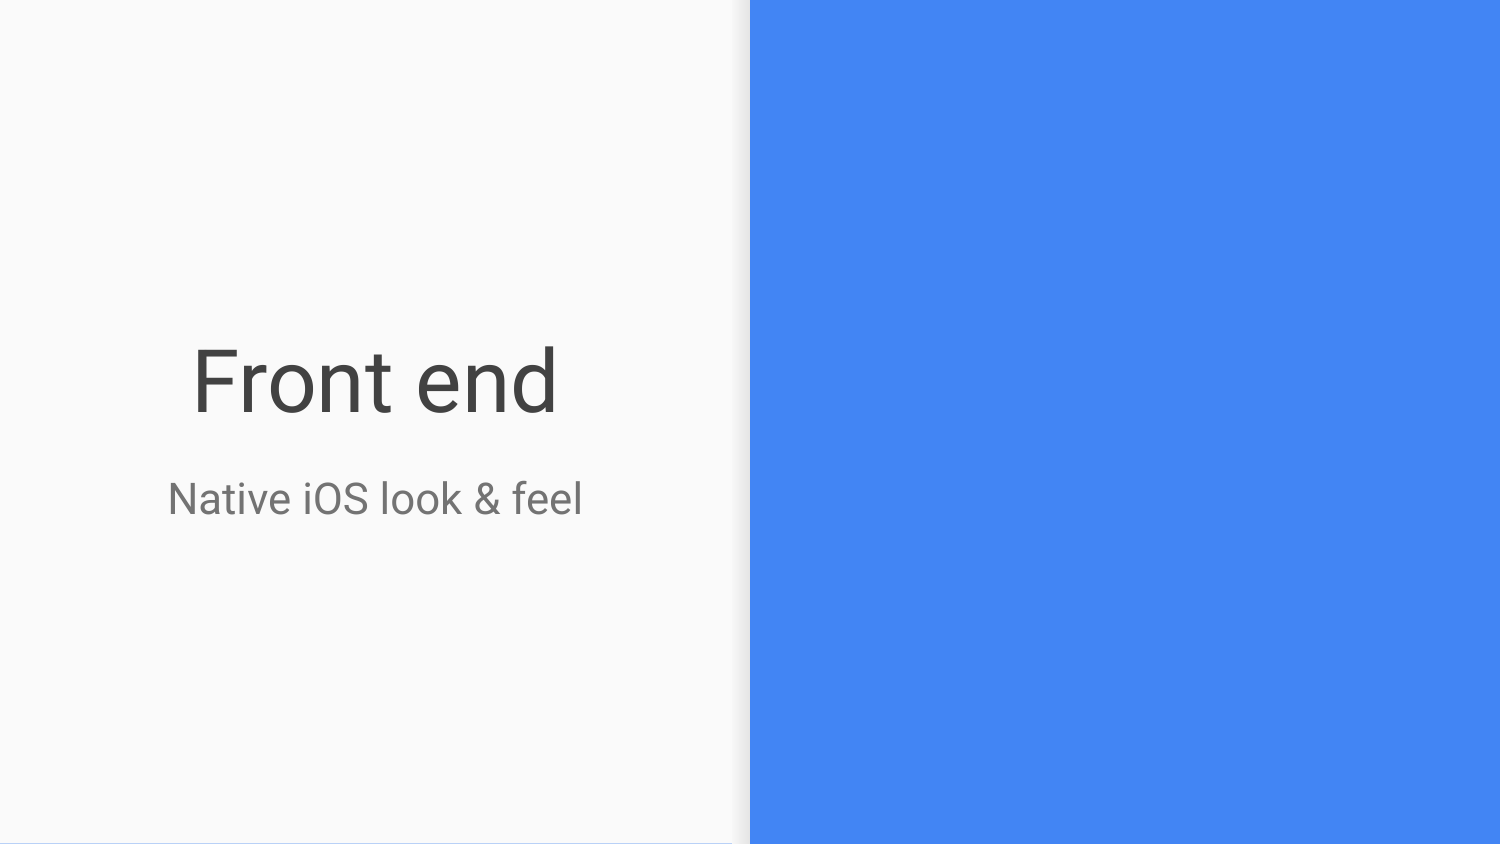

# Front end
Native iOS look & feel